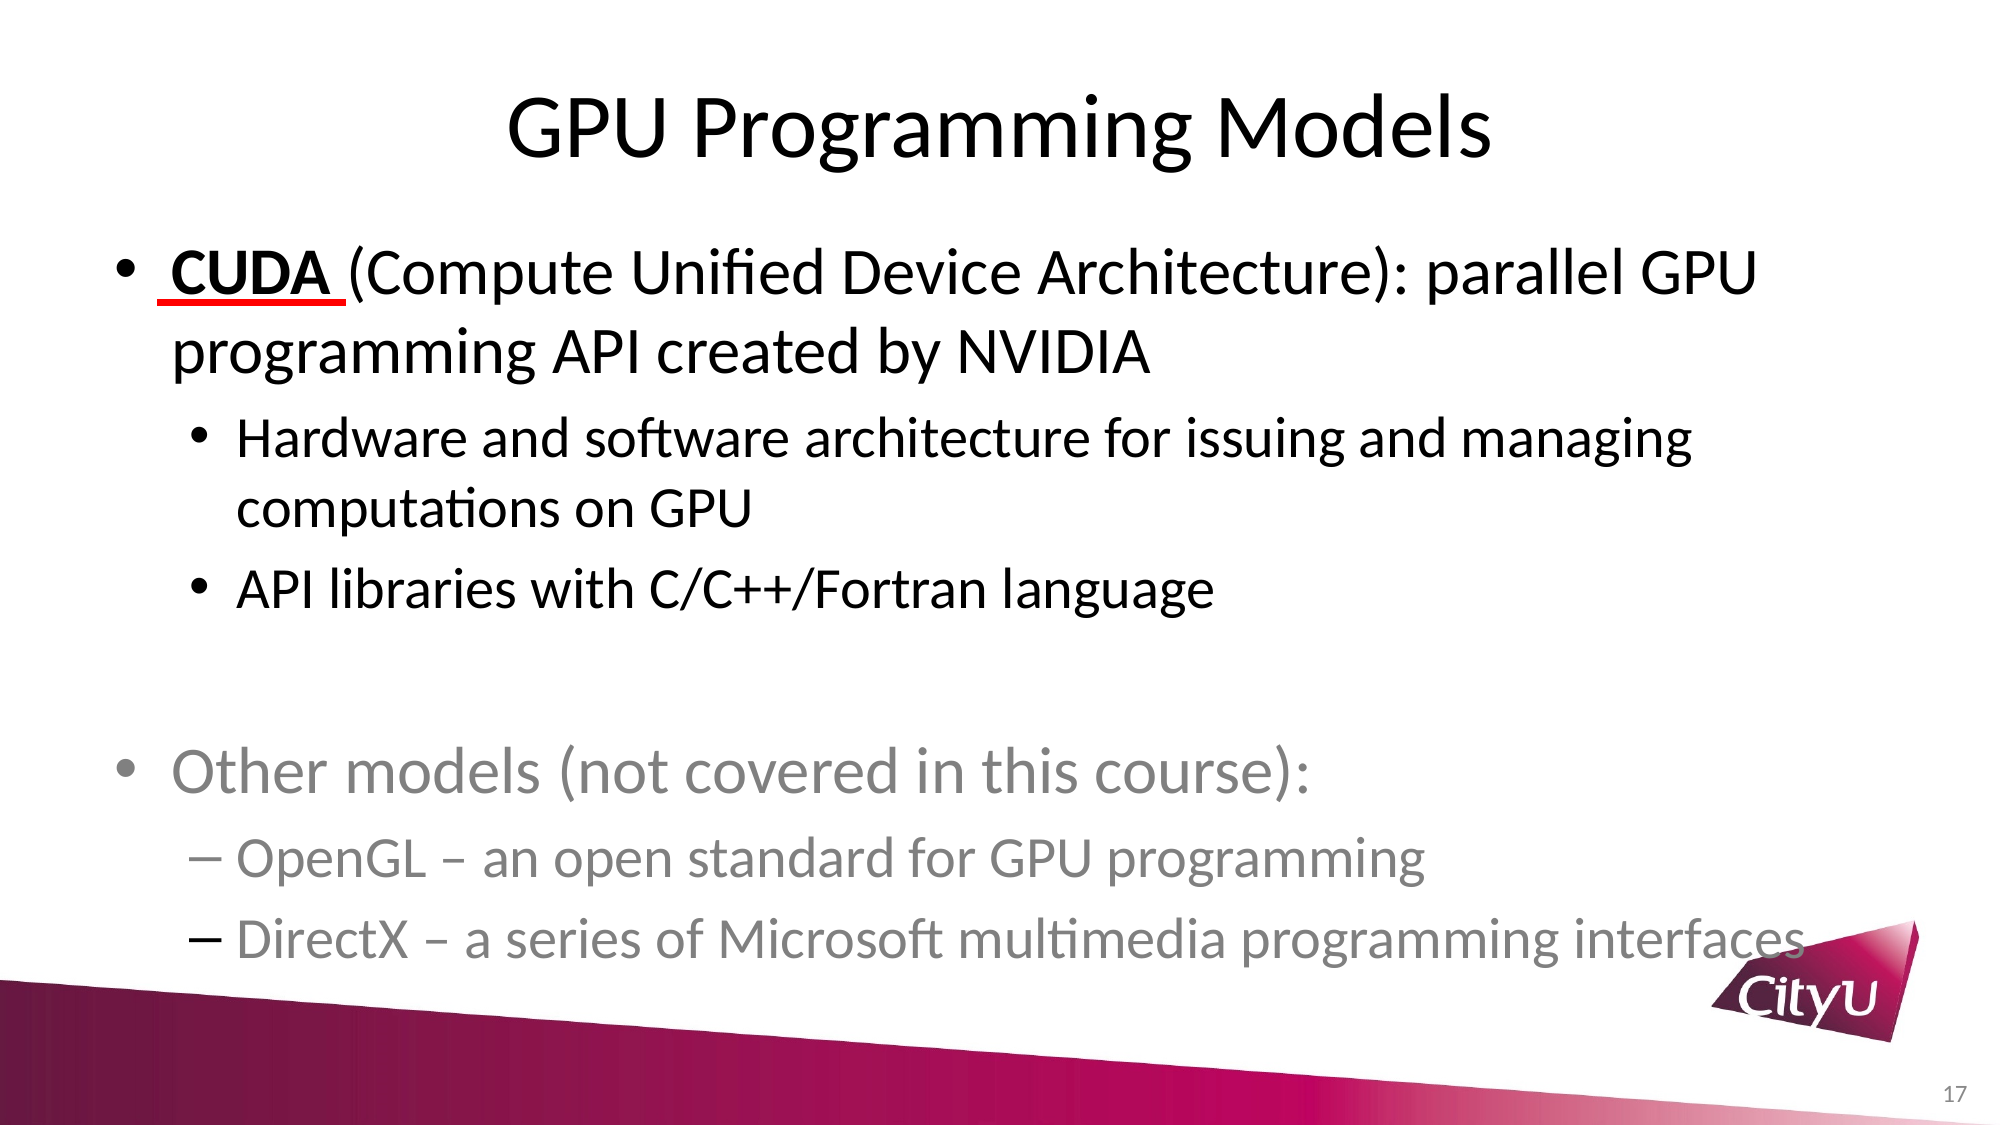

# GPU Programming Models
CUDA (Compute Unified Device Architecture): parallel GPU programming API created by NVIDIA
Hardware and software architecture for issuing and managing computations on GPU
API libraries with C/C++/Fortran language

Other models (not covered in this course):
OpenGL – an open standard for GPU programming
DirectX – a series of Microsoft multimedia programming interfaces

17